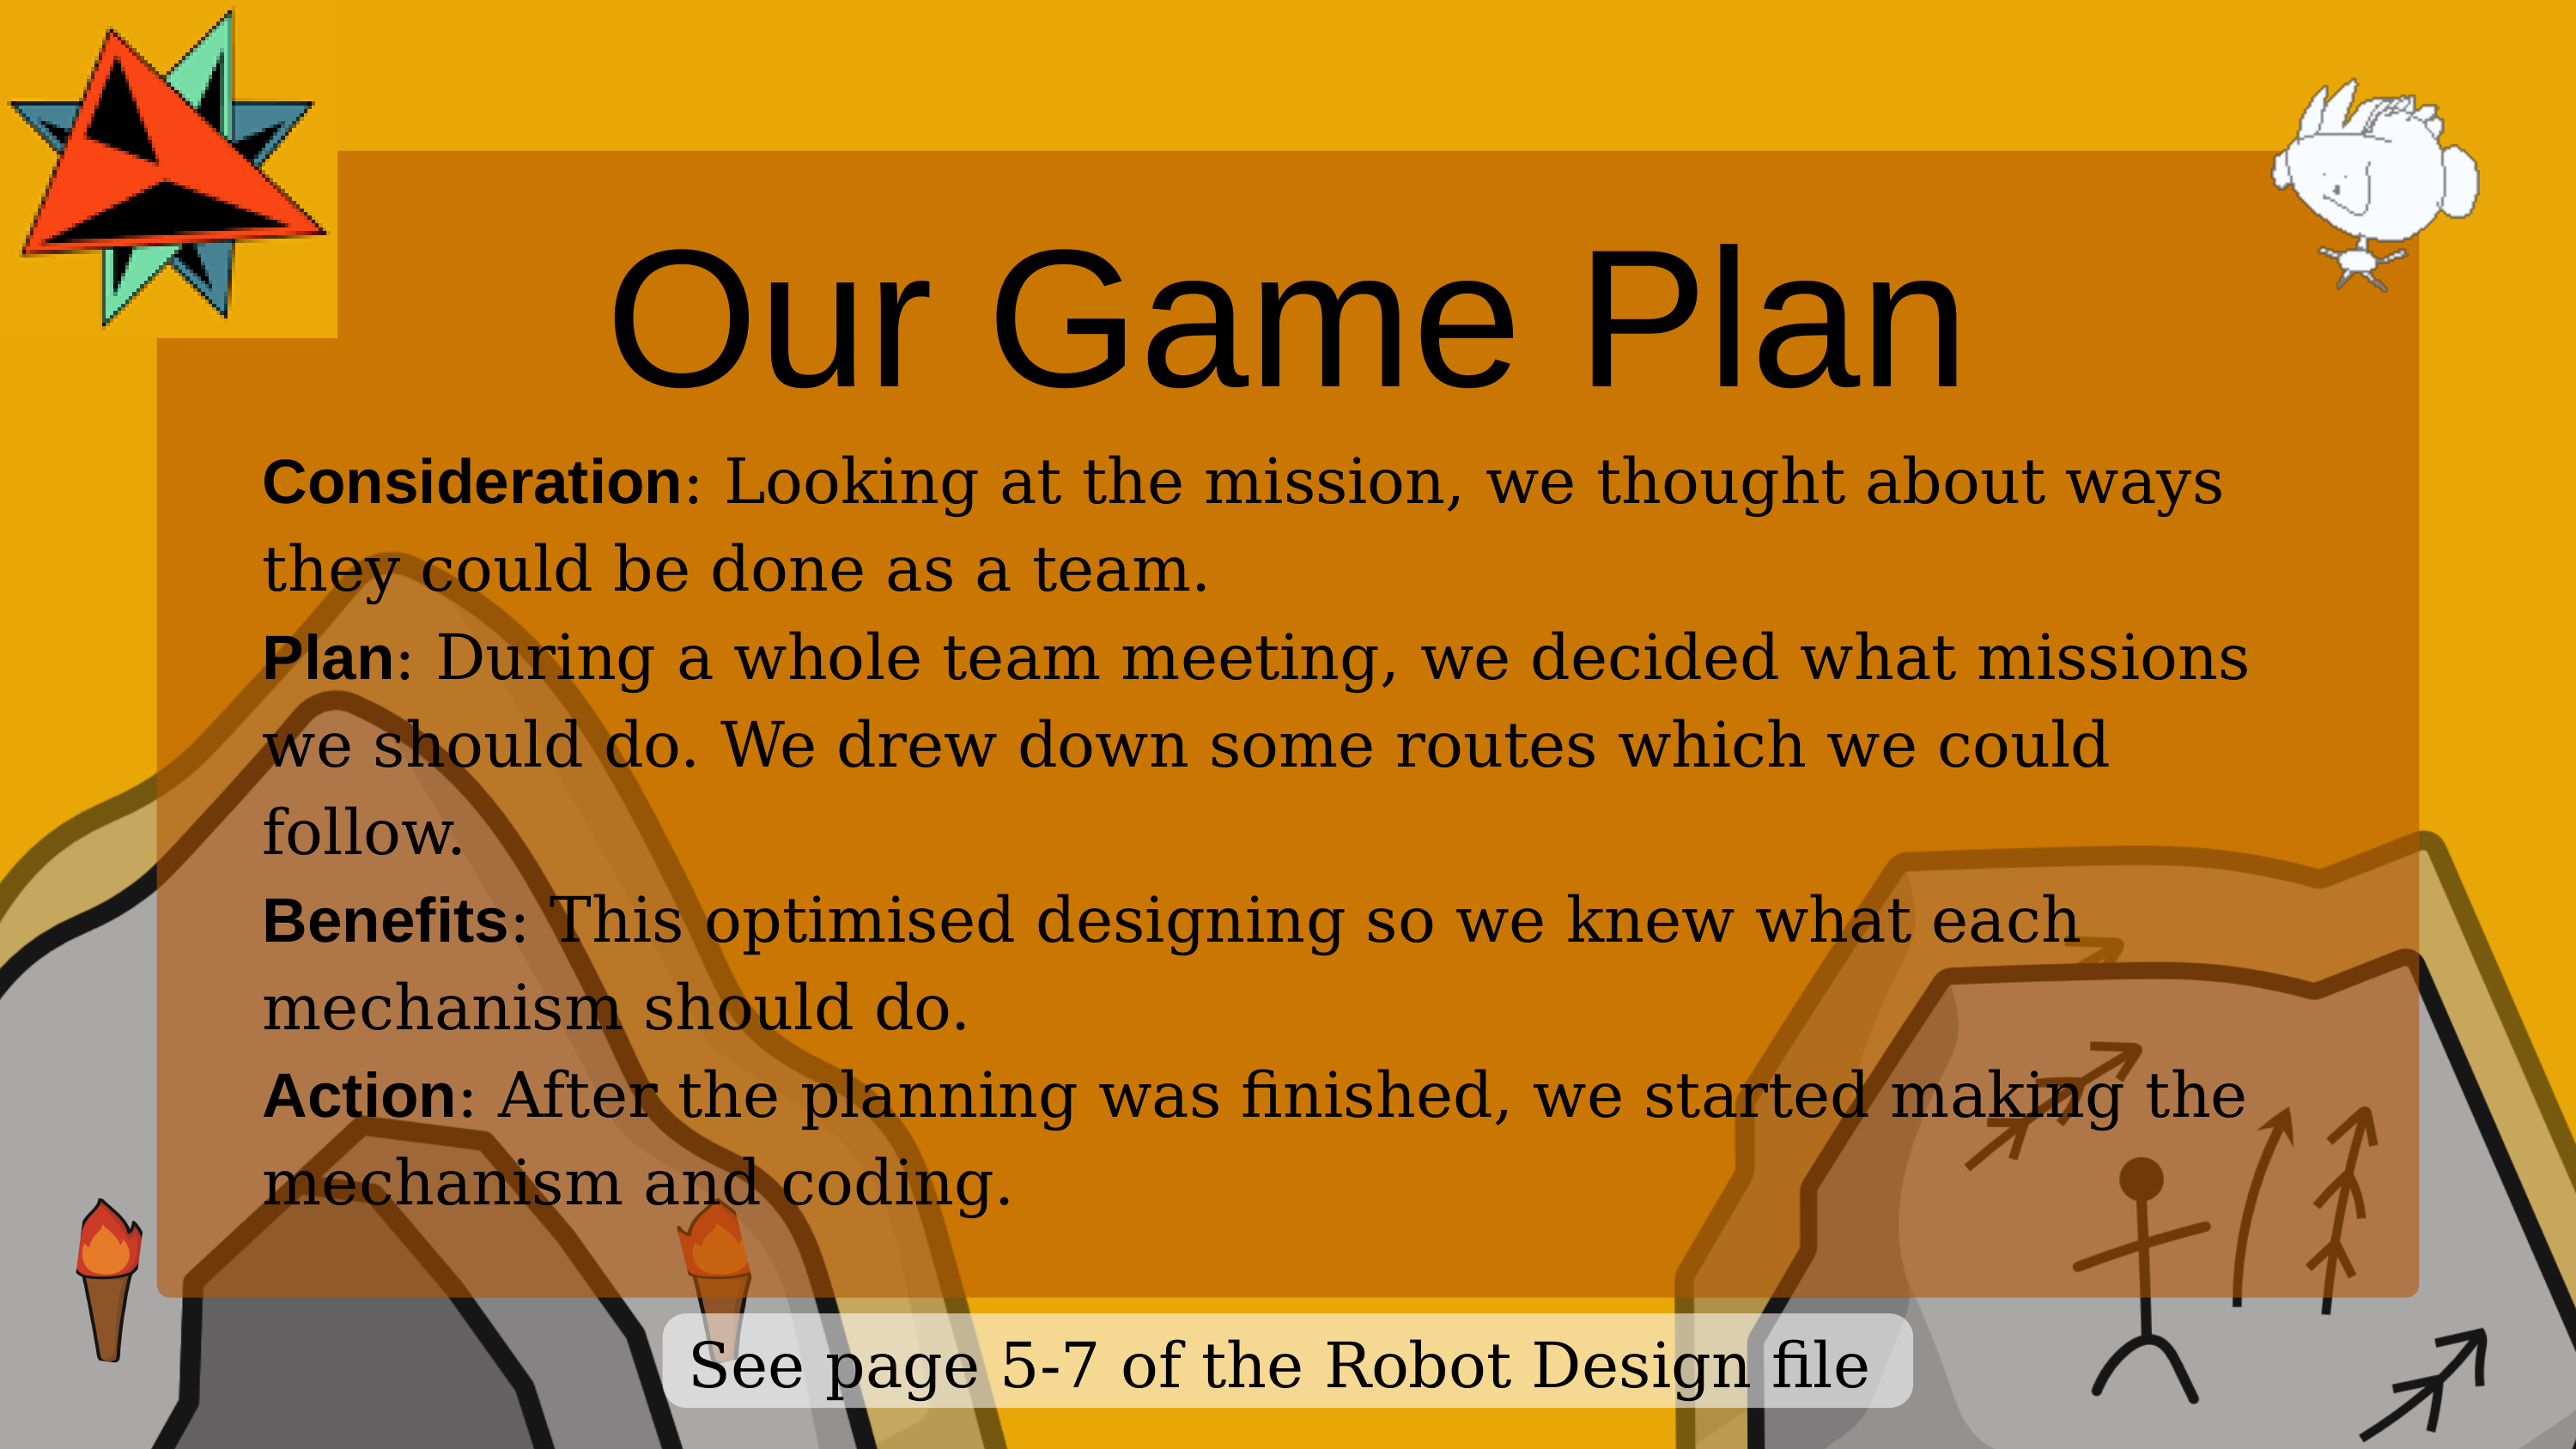

Our Game Plan
Consideration: Looking at the mission, we thought about ways they could be done as a team.
Plan: During a whole team meeting, we decided what missions we should do. We drew down some routes which we could follow.
Benefits: This optimised designing so we knew what each mechanism should do.
Action: After the planning was finished, we started making the mechanism and coding.

See page 5-7 of the Robot Design file